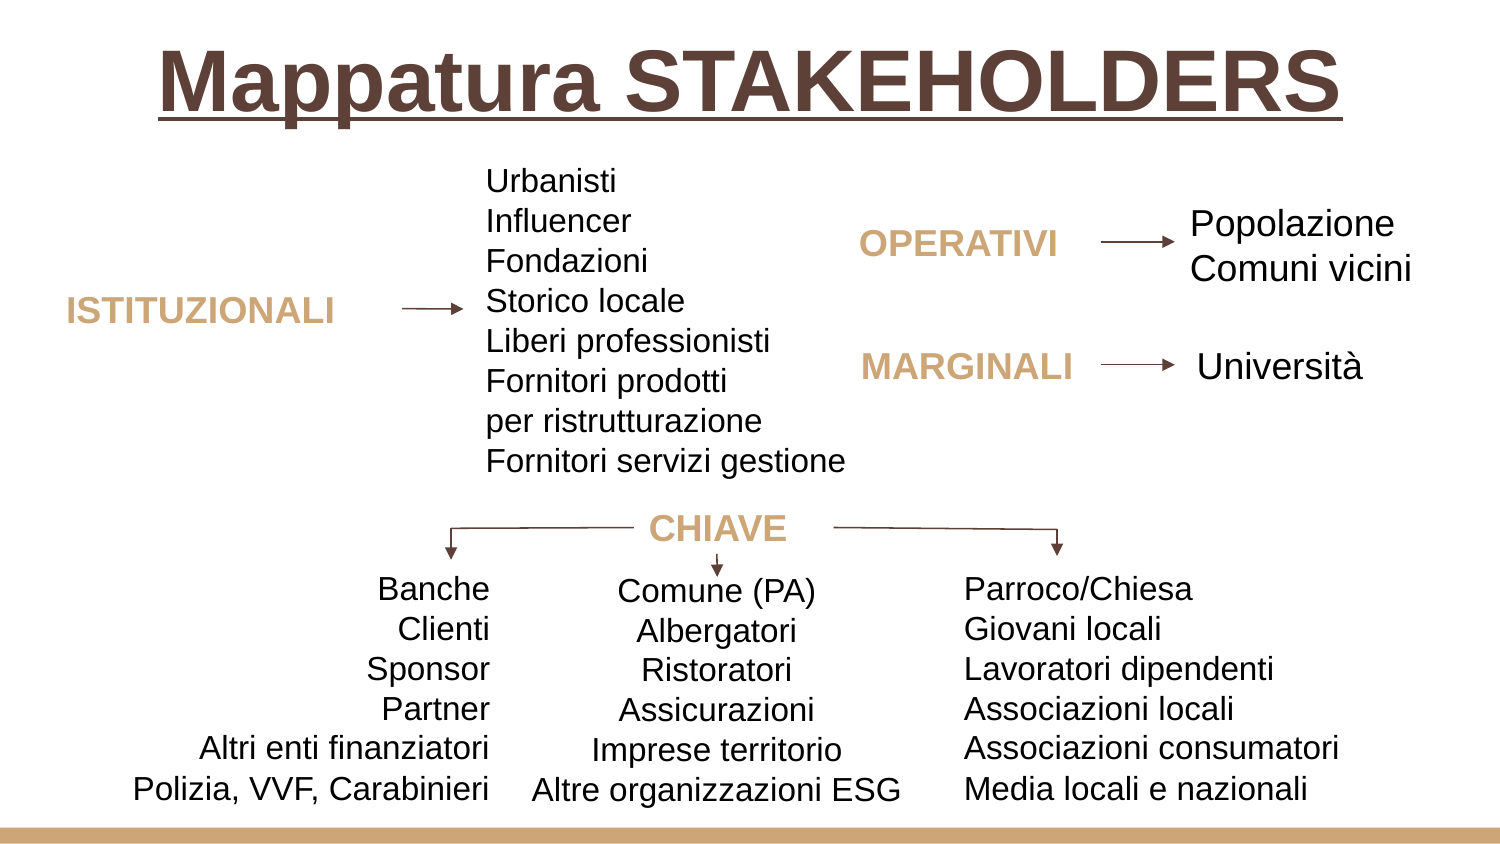

# Mappatura STAKEHOLDERS
Urbanisti
Influencer
Fondazioni
Storico locale
Liberi professionisti
Fornitori prodotti
per ristrutturazione
Fornitori servizi gestione

Popolazione
Comuni vicini
OPERATIVI
ISTITUZIONALI
MARGINALI
Università
CHIAVE
Banche
Clienti
Sponsor
Partner
Altri enti finanziatori
Polizia, VVF, Carabinieri

Parroco/Chiesa
Giovani locali
Lavoratori dipendenti
Associazioni locali
Associazioni consumatori
Media locali e nazionali
Comune (PA)
Albergatori
Ristoratori
Assicurazioni
Imprese territorio
Altre organizzazioni ESG